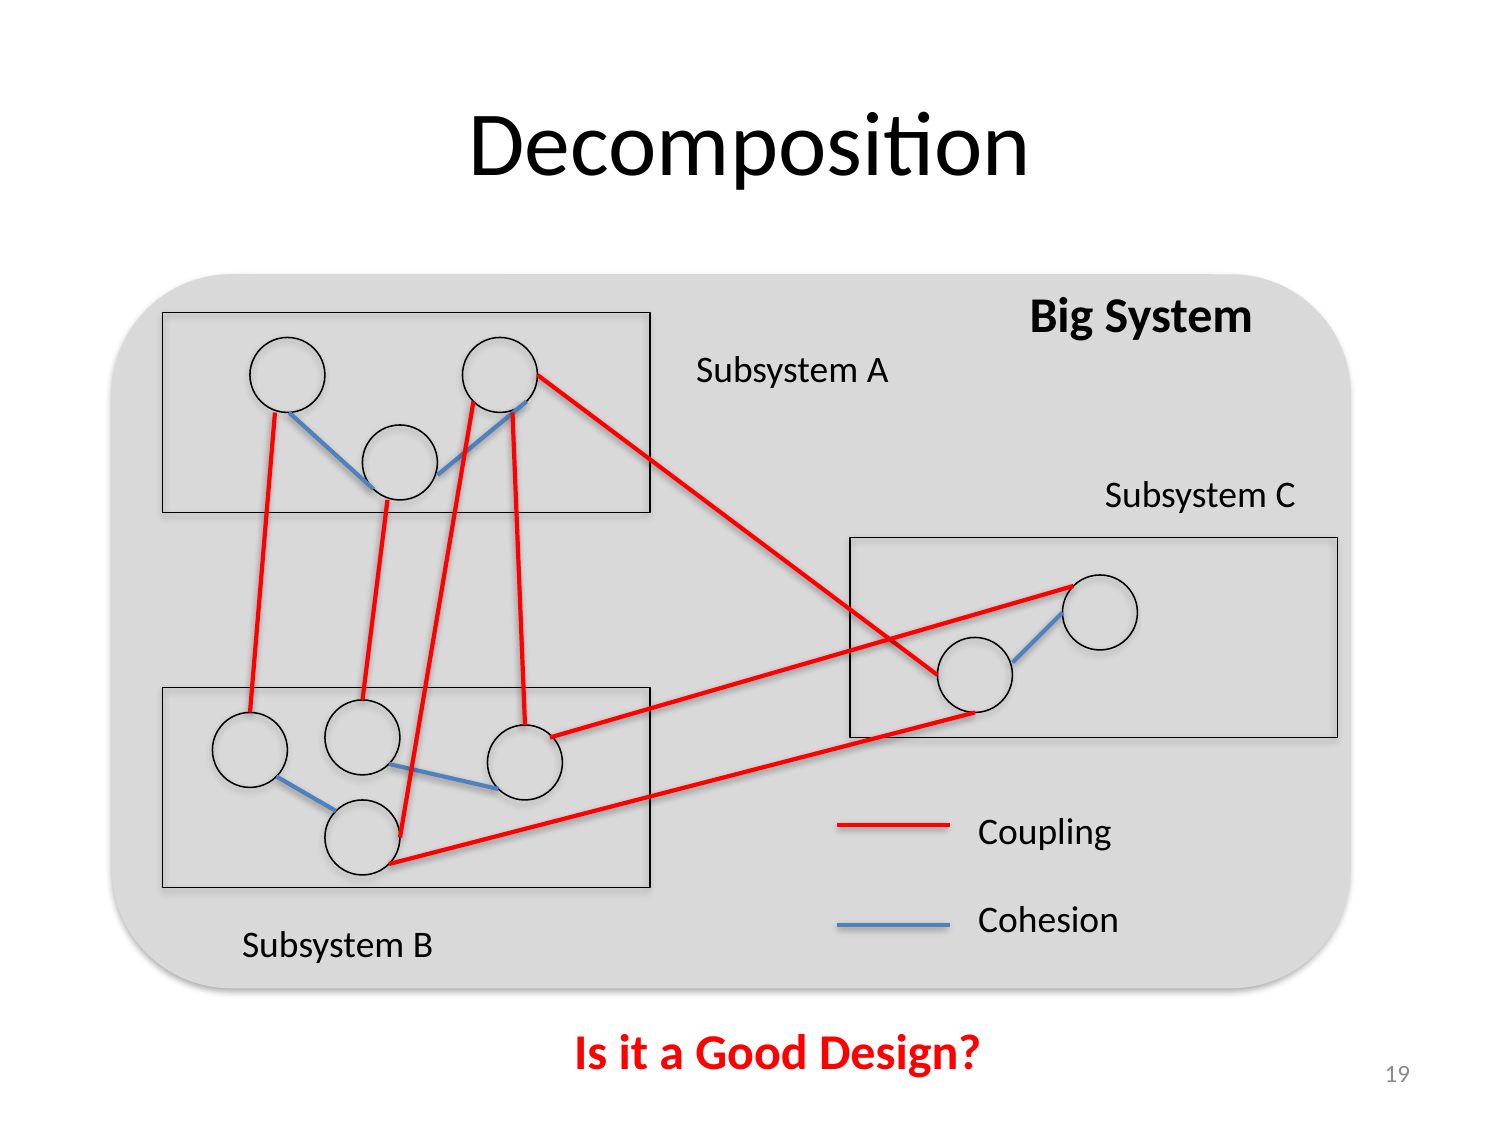

# Decomposition

Big System

Subsystem A

Subsystem C

Coupling
Cohesion
Subsystem B
Is it a Good Design?
19